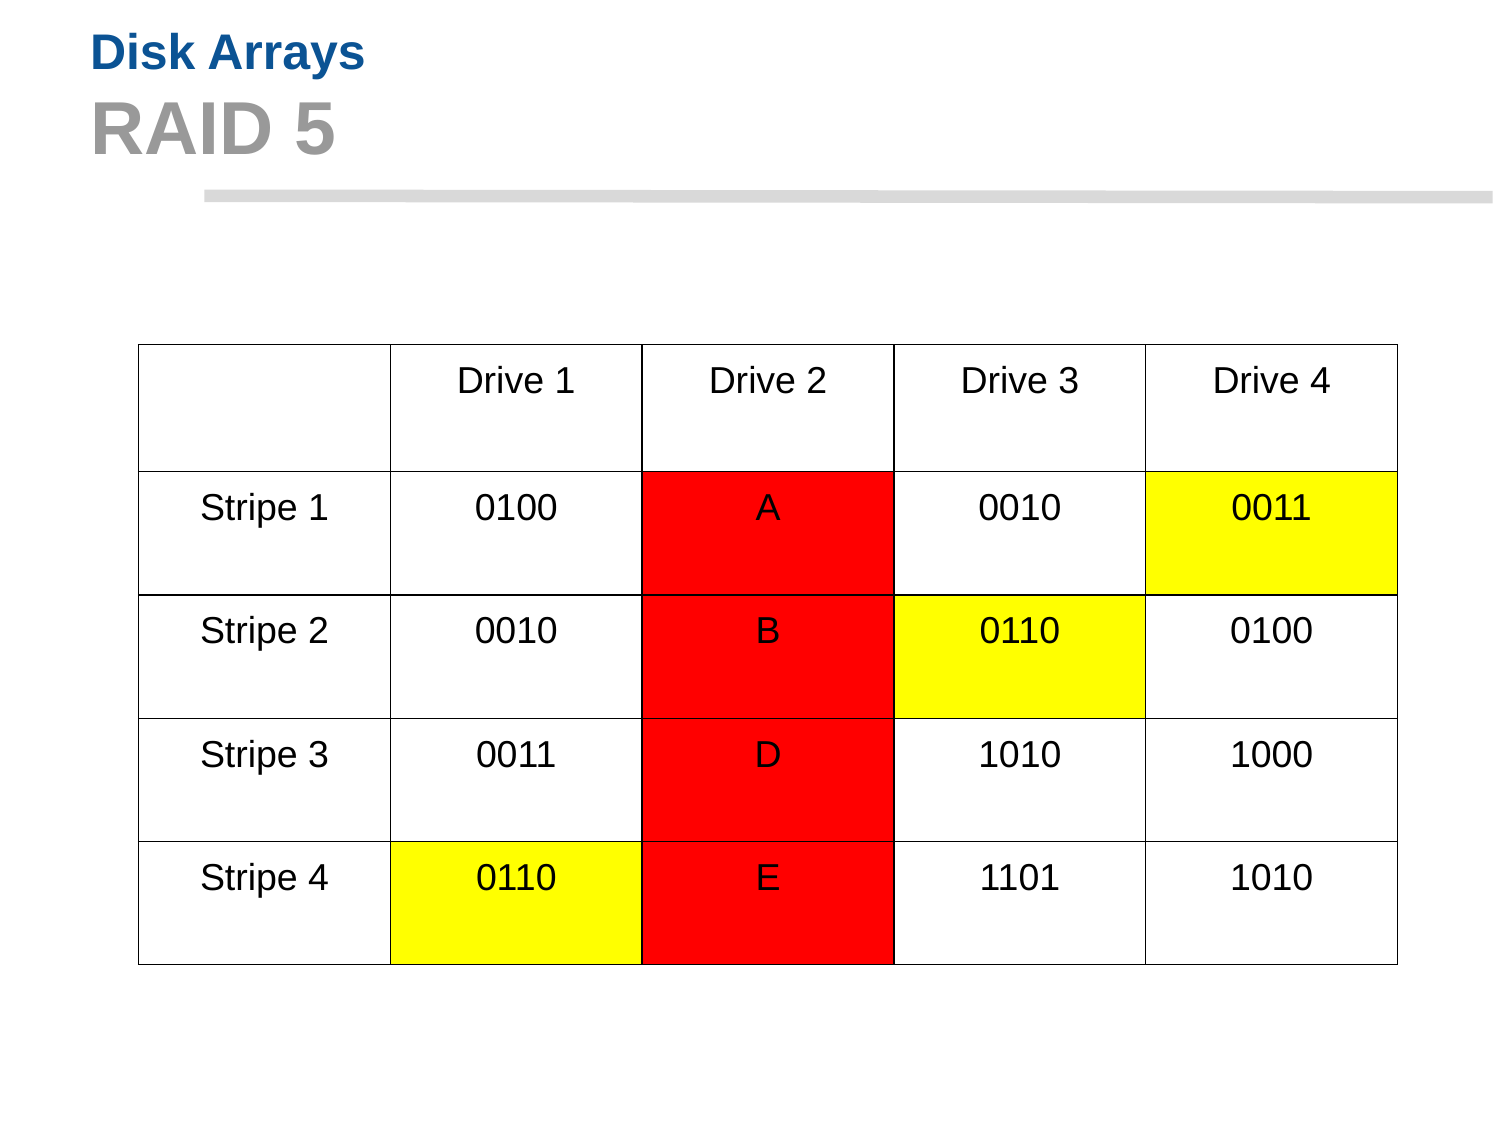

# Disk Arrays RAID 5
|  | Drive 1 | Drive 2 | Drive 3 | Drive 4 |
| --- | --- | --- | --- | --- |
| Stripe 1 | 0100 | A | 0010 | 0011 |
| Stripe 2 | 0010 | B | 0110 | 0100 |
| Stripe 3 | 0011 | D | 1010 | 1000 |
| Stripe 4 | 0110 | E | 1101 | 1010 |